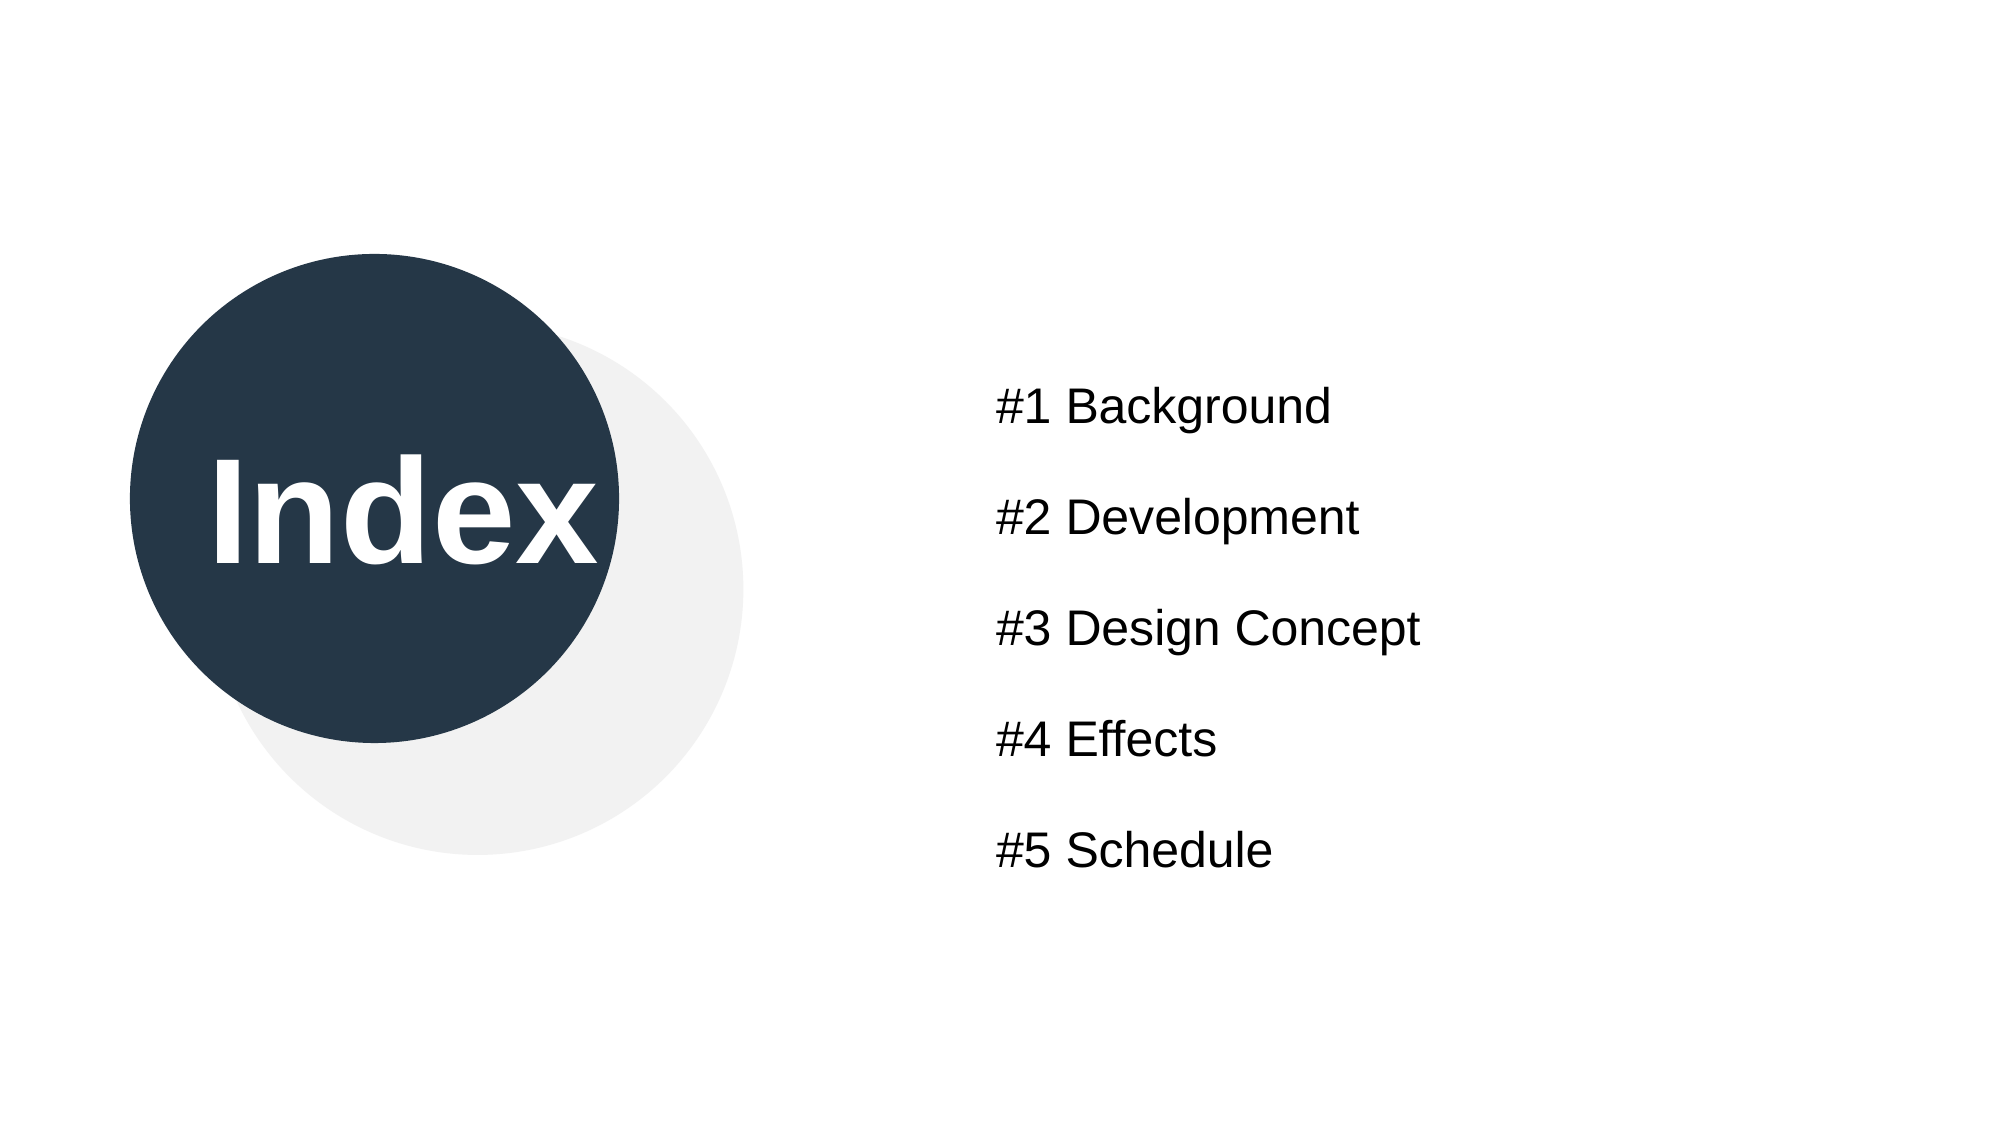

#1 Background
#2 Development
#3 Design Concept
#4 Effects
#5 Schedule
Index